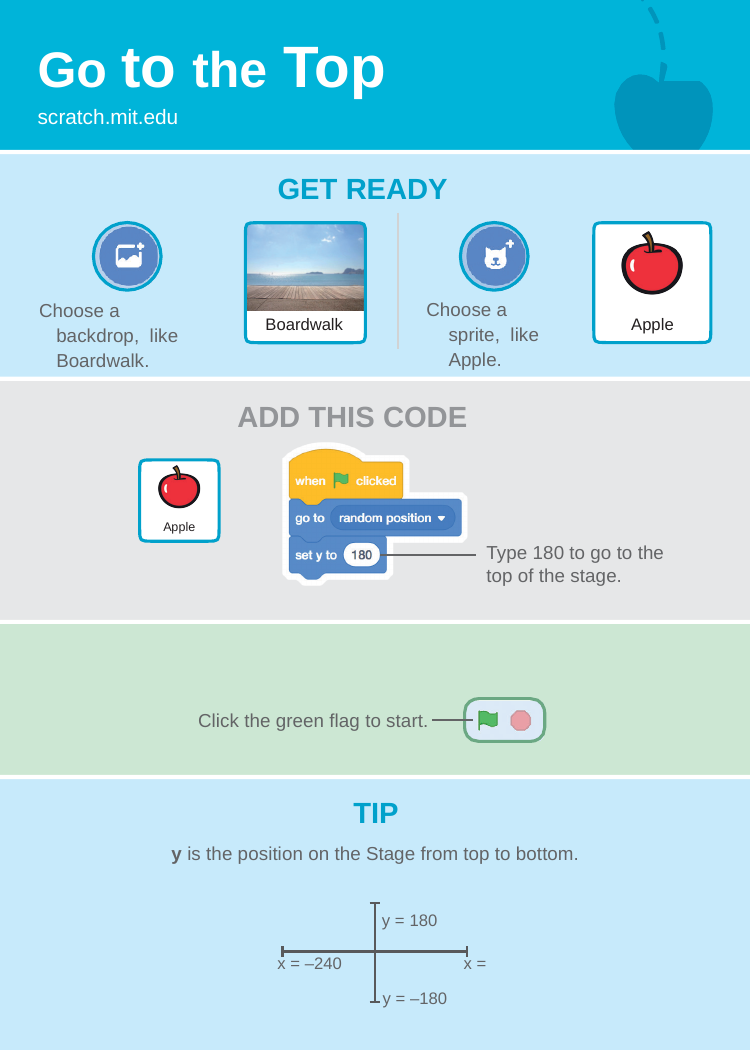

# Go to the Top
scratch.mit.edu

GET READY

Choose a sprite,  like Apple.
Choose a backdrop,  like Boardwalk.
Boardwalk
Apple

ADD THIS CODE

Apple
Type 180 to go to the top of the stage.

Click the green flag to start.

TIP
y is the position on the Stage from top to bottom.

y = 180
x = –240
x =
y = –180